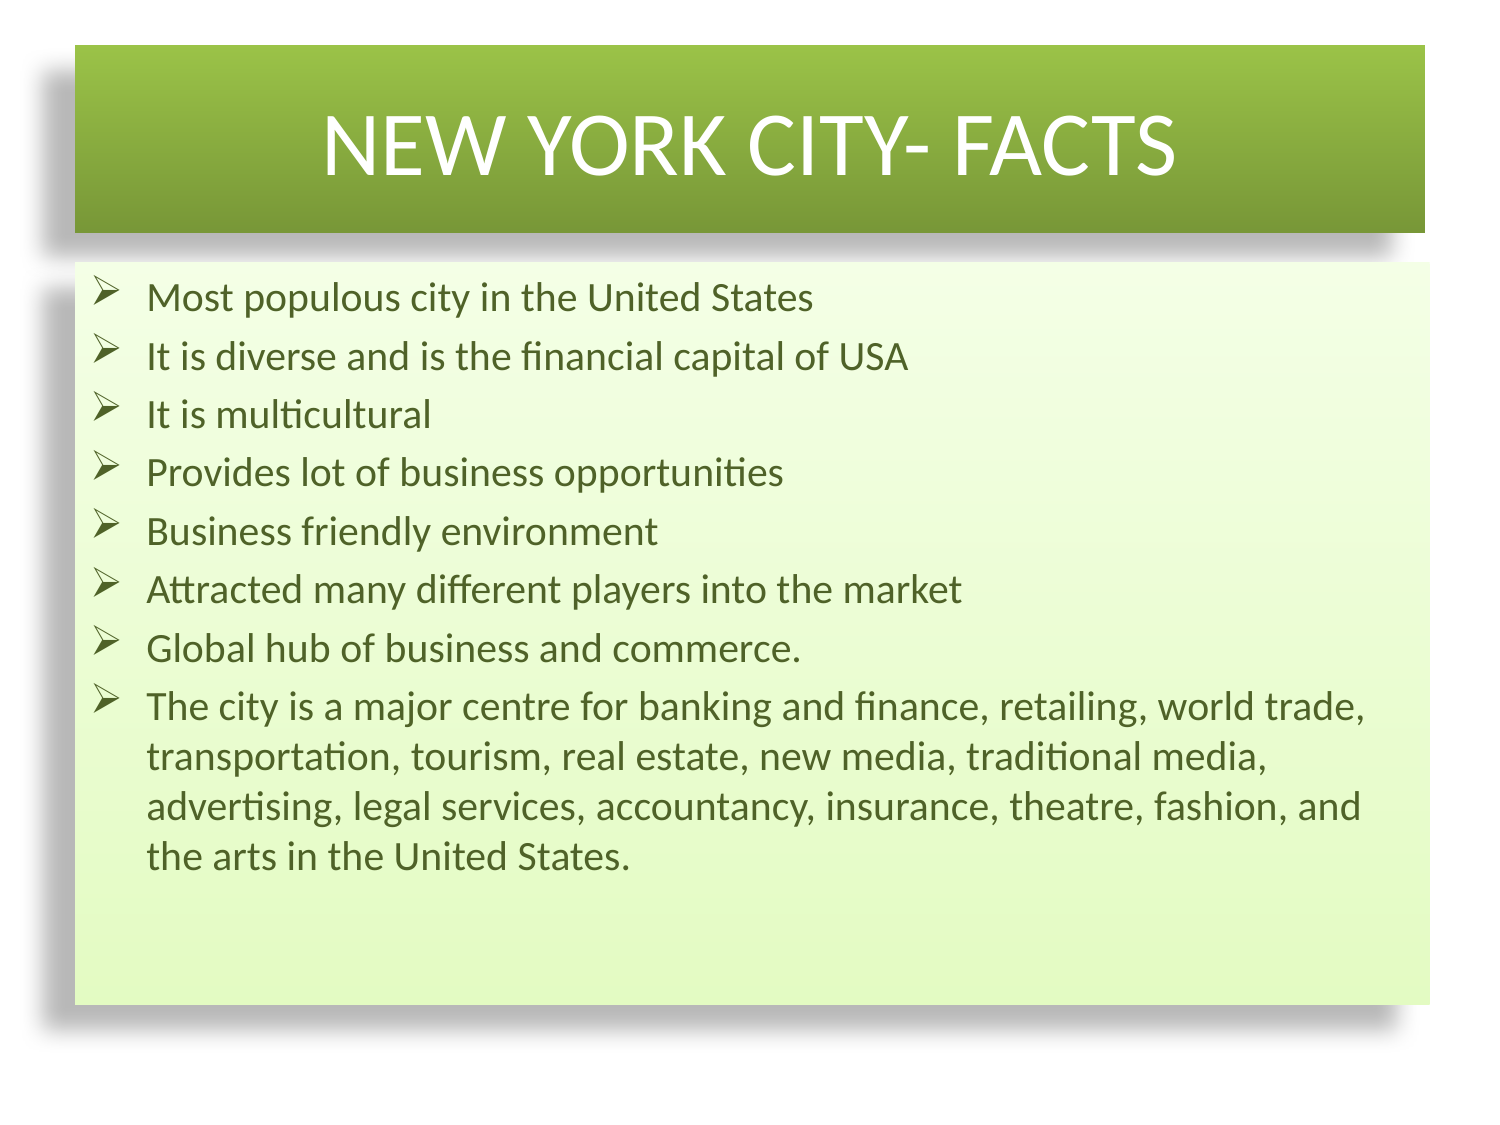

# NEW YORK CITY- FACTS
Most populous city in the United States
It is diverse and is the financial capital of USA
It is multicultural
Provides lot of business opportunities
Business friendly environment
Attracted many different players into the market
Global hub of business and commerce.
The city is a major centre for banking and finance, retailing, world trade, transportation, tourism, real estate, new media, traditional media, advertising, legal services, accountancy, insurance, theatre, fashion, and the arts in the United States.